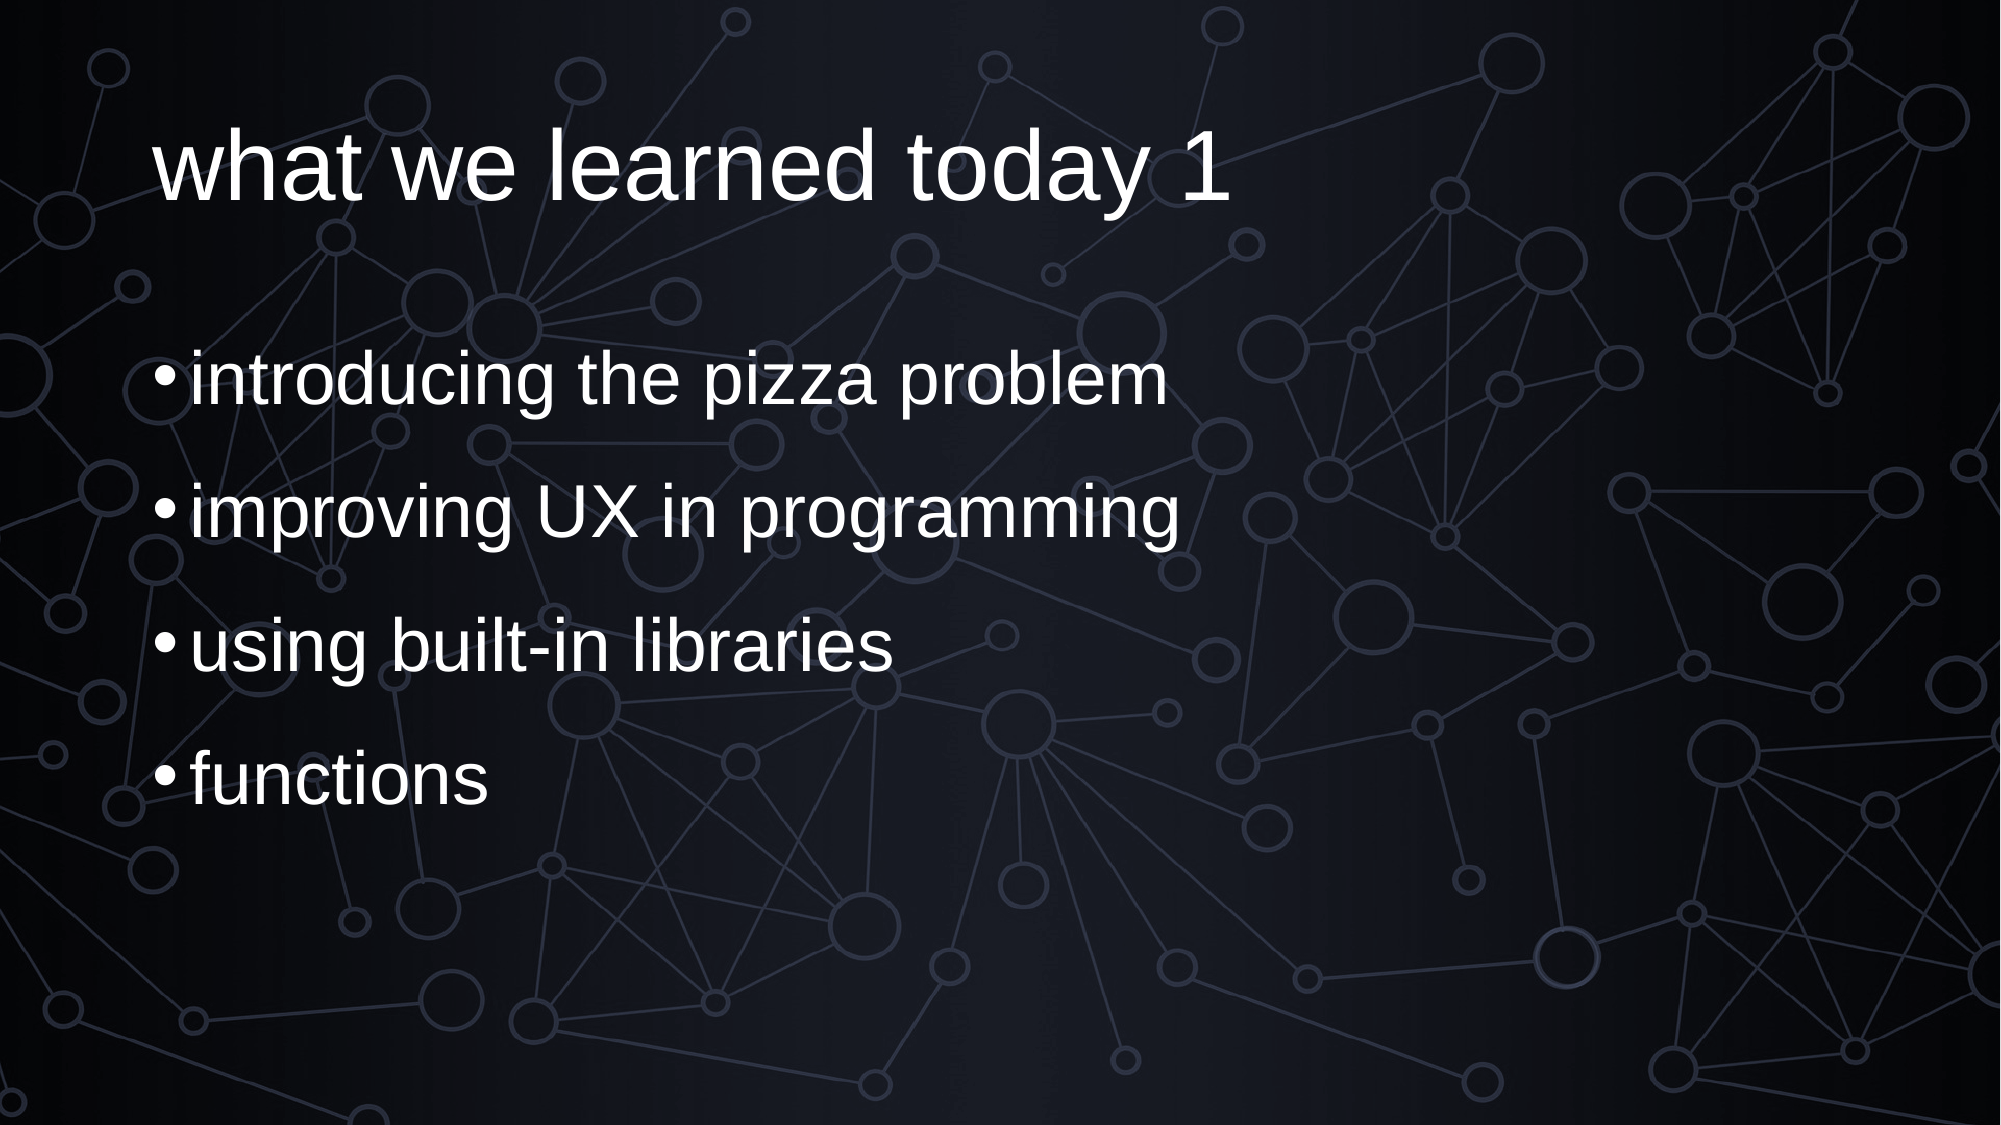

# what we learned today 1
introducing the pizza problem
improving UX in programming
using built-in libraries
functions